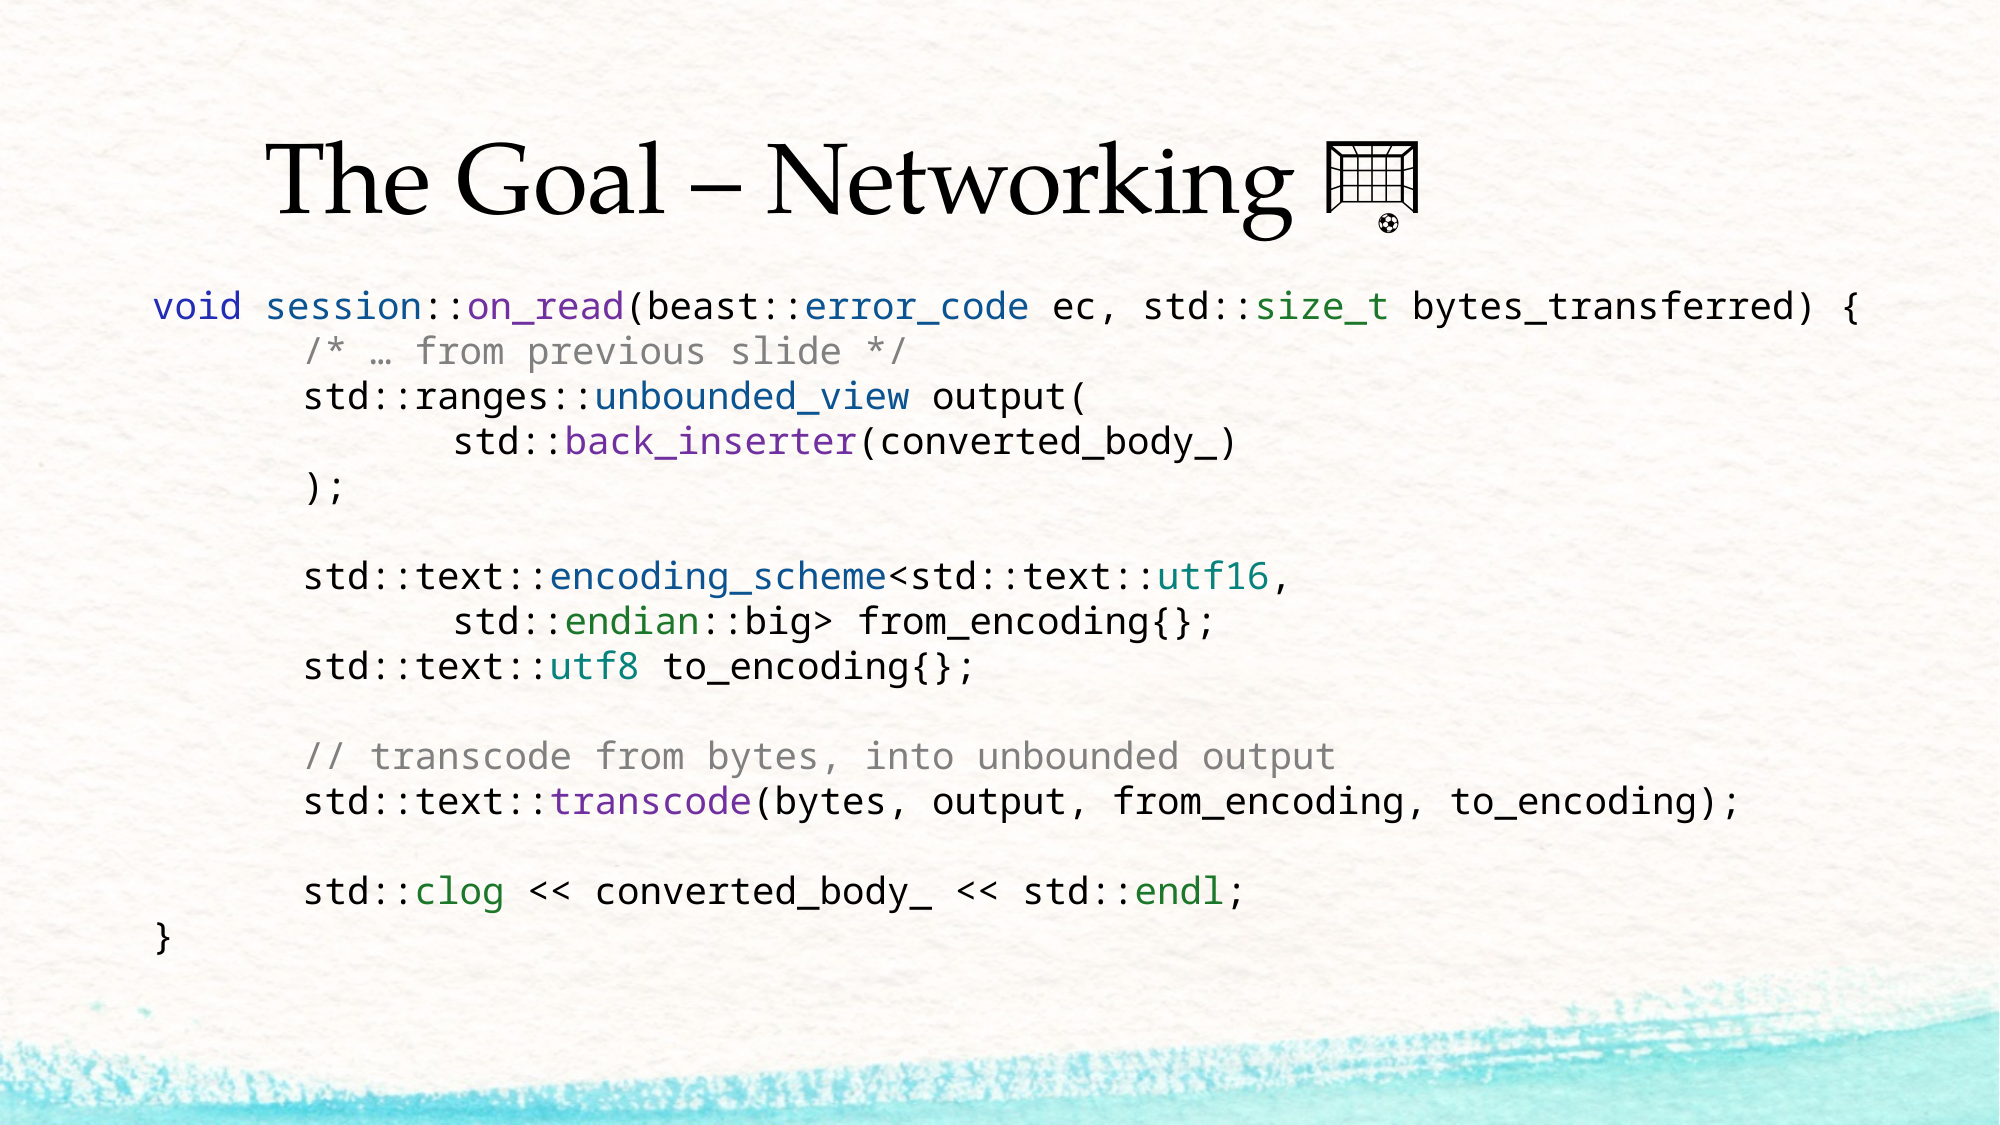

# The Goal – Networking 🥅
void session::on_read(beast::error_code ec, std::size_t bytes_transferred) {
	/* … from previous slide */
	std::ranges::unbounded_view output(
		std::back_inserter(converted_body_)
	);
	std::text::encoding_scheme<std::text::utf16,
		std::endian::big> from_encoding{};
	std::text::utf8 to_encoding{};

	// transcode from bytes, into unbounded output
	std::text::transcode(bytes, output, from_encoding, to_encoding);

	std::clog << converted_body_ << std::endl;
}